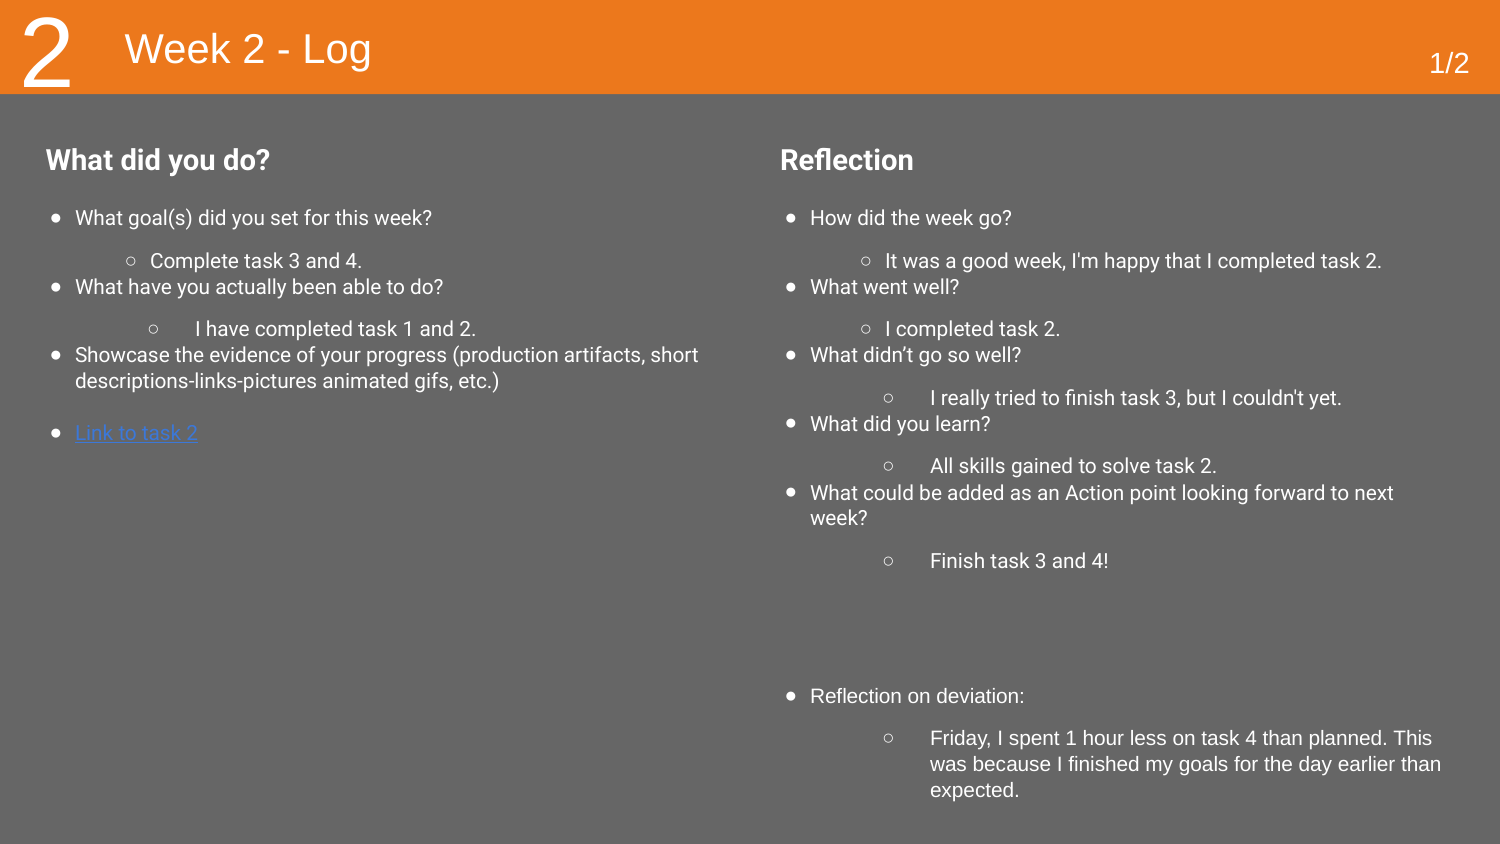

2
# Week 2 - Log
1/2

What did you do?
Reflection
What goal(s) did you set for this week?
Complete task 3 and 4.
What have you actually been able to do?
I have completed task 1 and 2.
Showcase the evidence of your progress (production artifacts, short descriptions-links-pictures animated gifs, etc.)

Link to task 2

How did the week go?
It was a good week, I'm happy that I completed task 2.
What went well?
I completed task 2.
What didn’t go so well?
I really tried to finish task 3, but I couldn't yet.
What did you learn?
All skills gained to solve task 2.
What could be added as an Action point looking forward to next week?
Finish task 3 and 4!

Reflection on deviation:
Friday, I spent 1 hour less on task 4 than planned. This was because I finished my goals for the day earlier than expected.